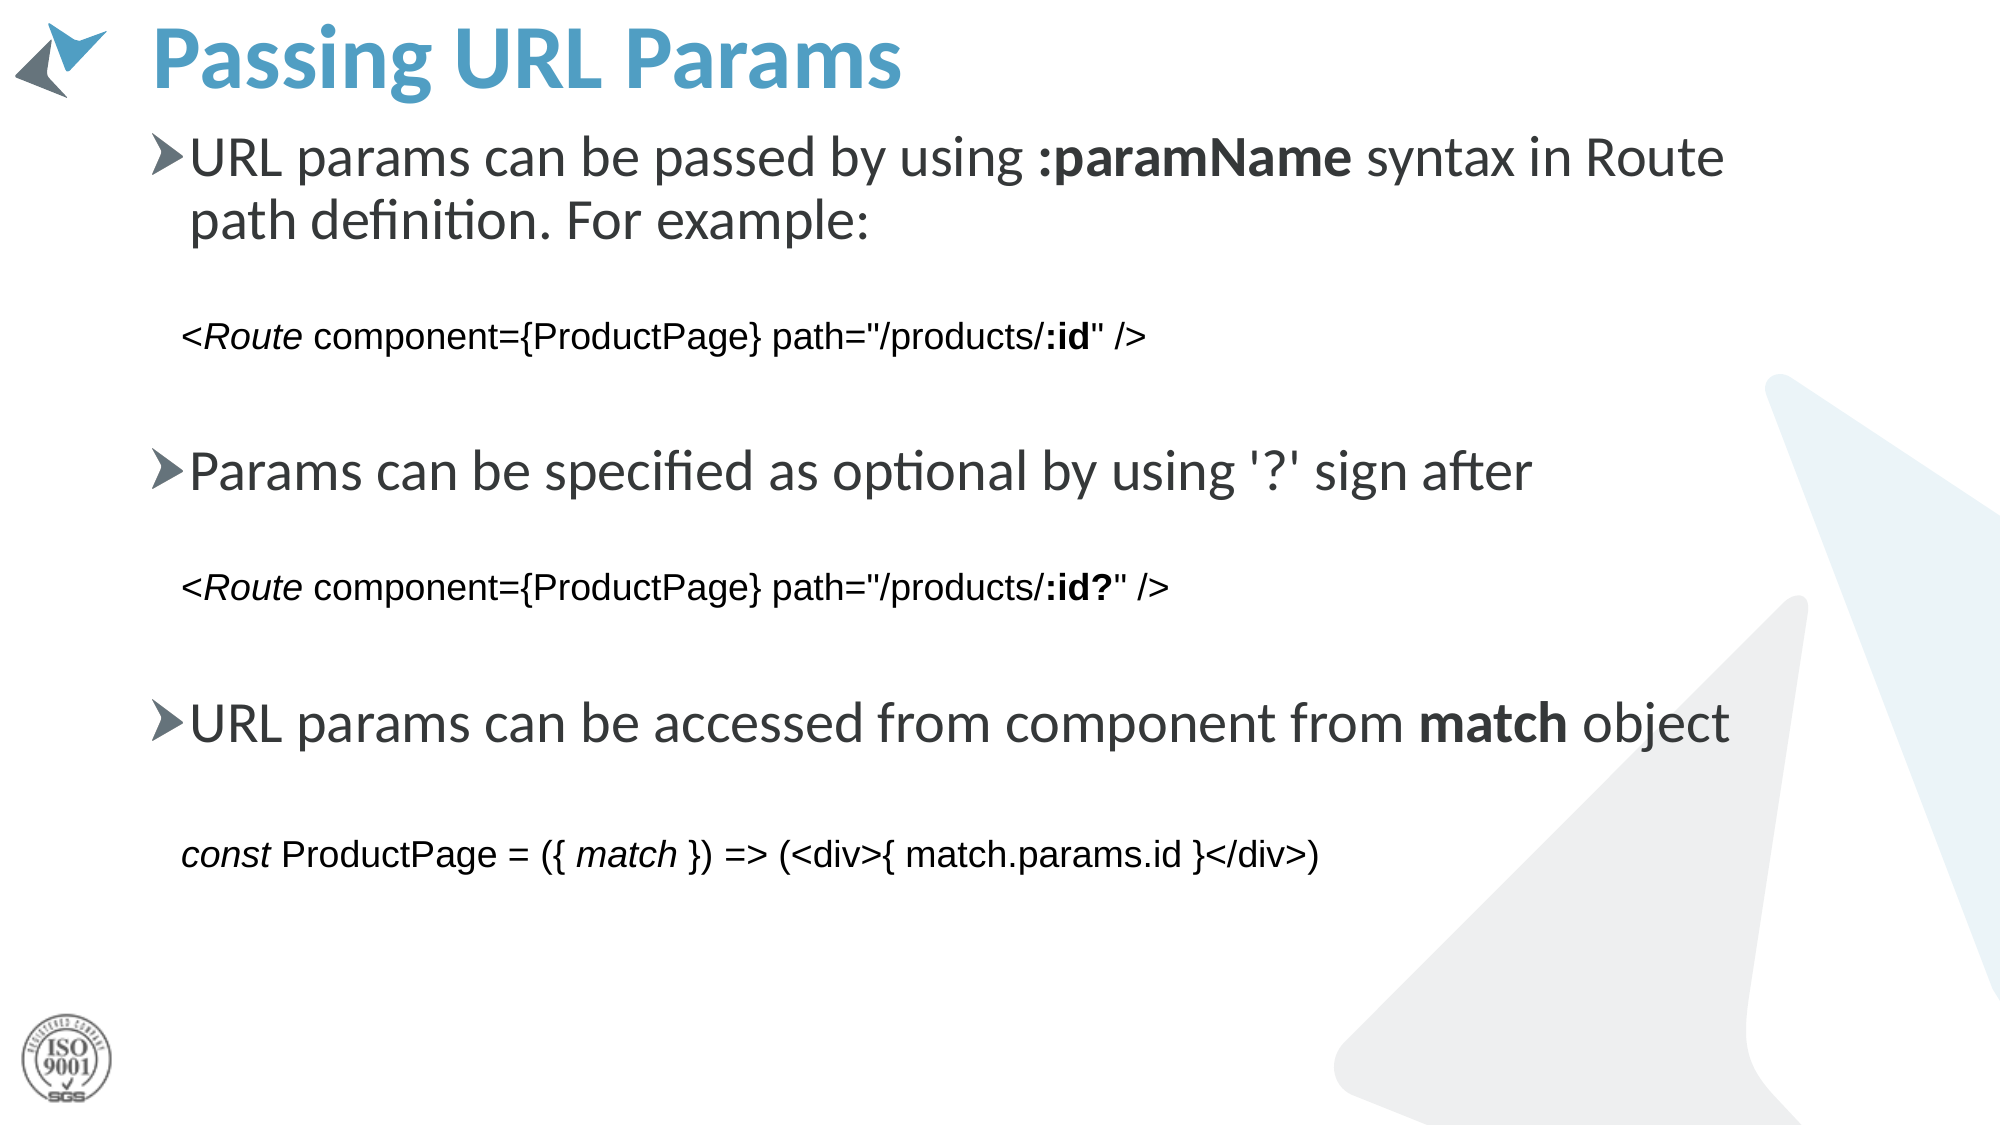

# Passing URL Params
URL params can be passed by using :paramName syntax in Route path definition. For example:

Params can be specified as optional by using '?' sign after

URL params can be accessed from component from match object

<Route component={ProductPage} path="/products/:id" />
<Route component={ProductPage} path="/products/:id?" />
const ProductPage = ({ match }) => (<div>{ match.params.id }</div>)